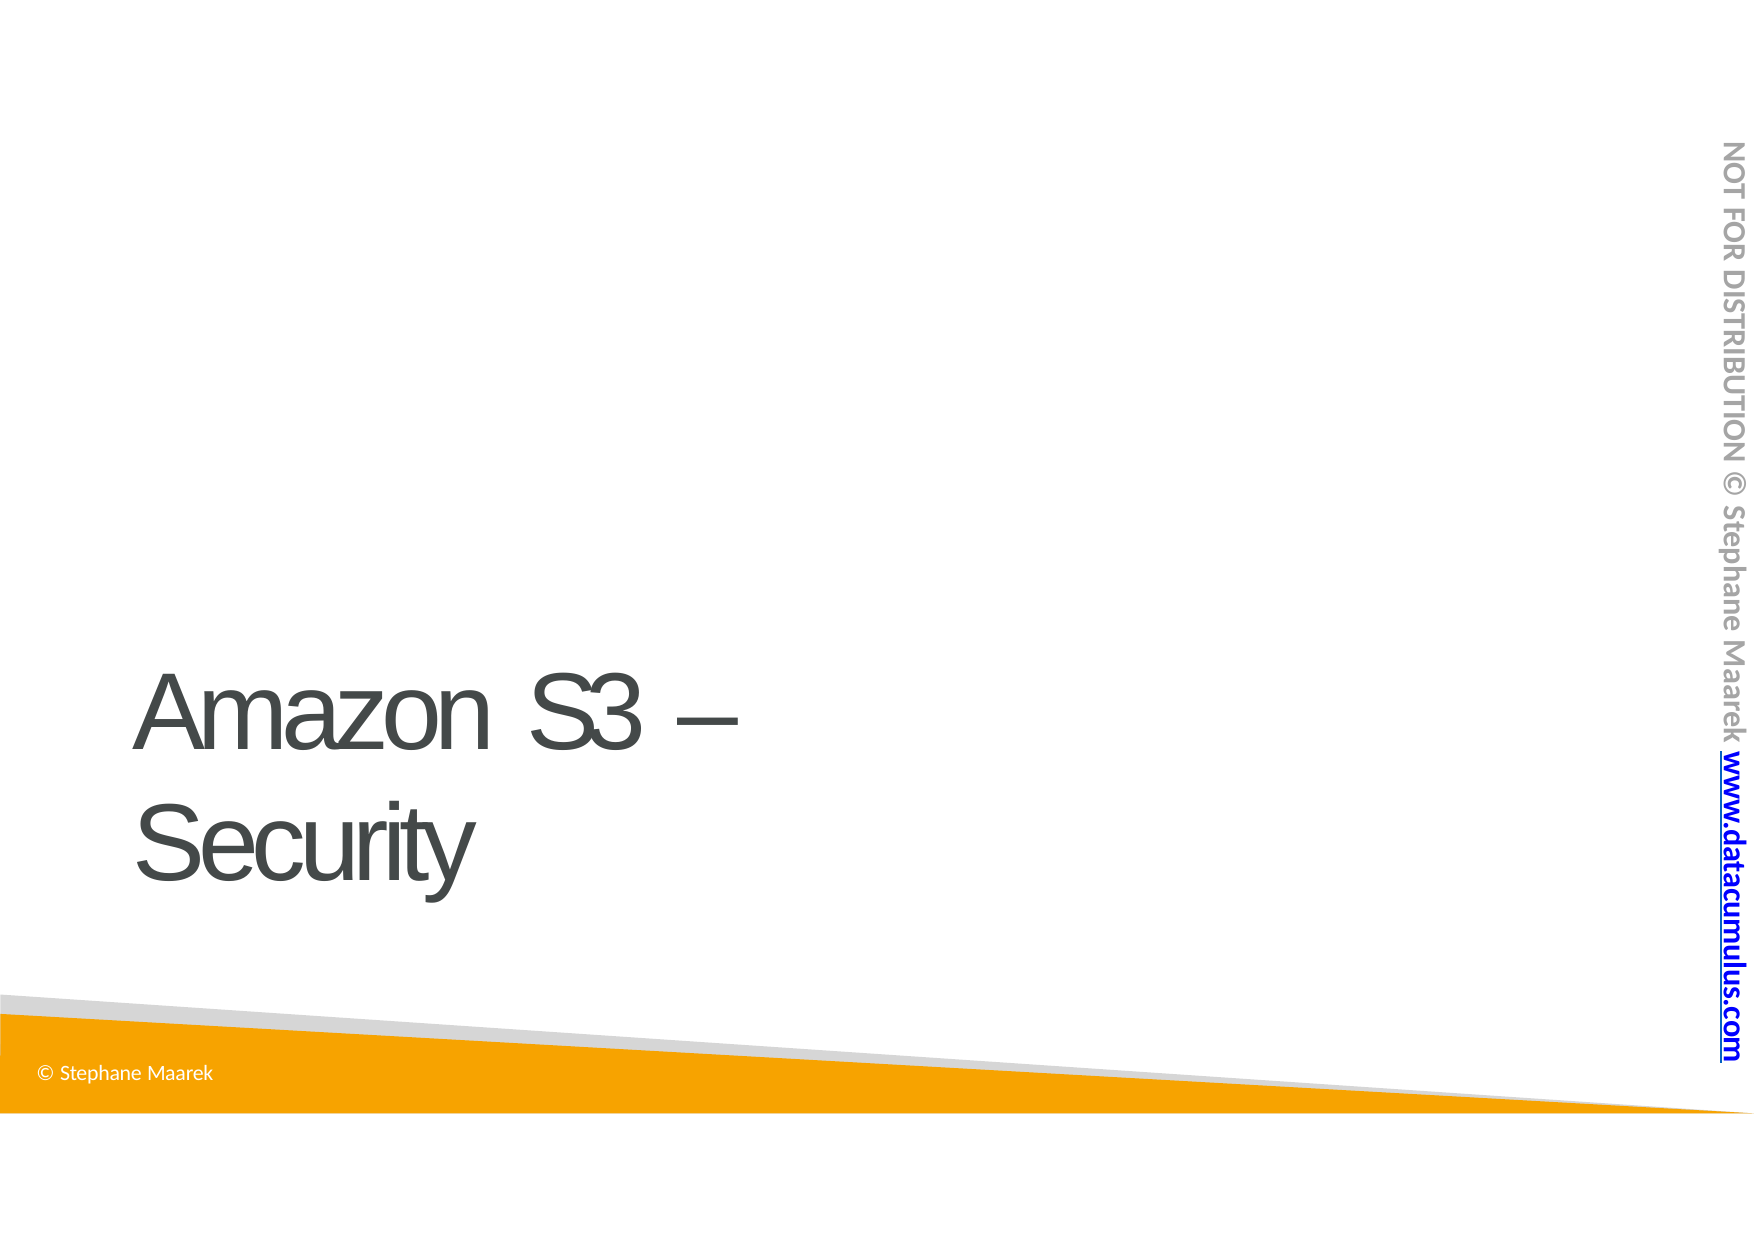

NOT FOR DISTRIBUTION © Stephane Maarek www.datacumulus.com
# Amazon S3 – Security
© Stephane Maarek